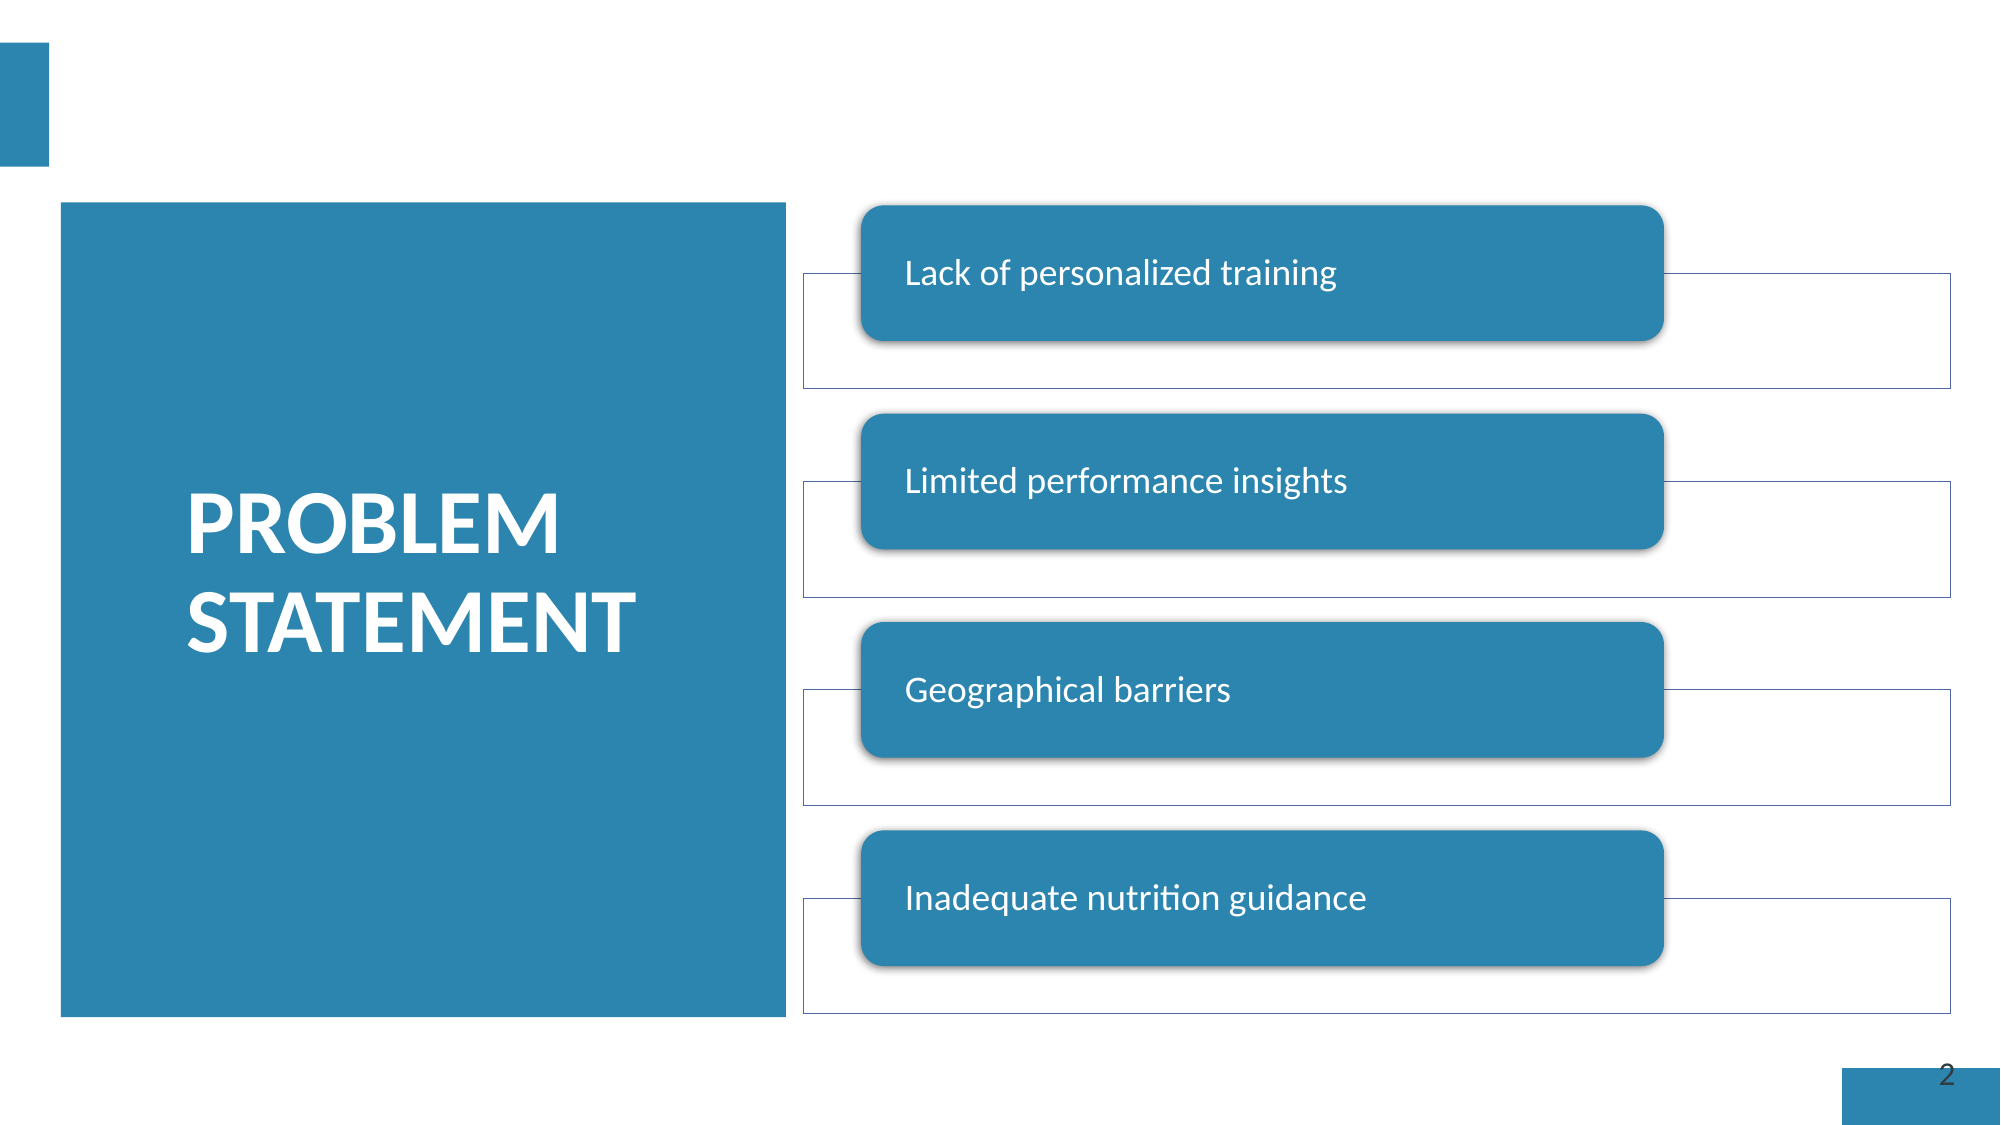

Lack of personalized training
Limited performance insights
Geographical barriers
Inadequate nutrition guidance
# PROBLEM STATEMENT

2